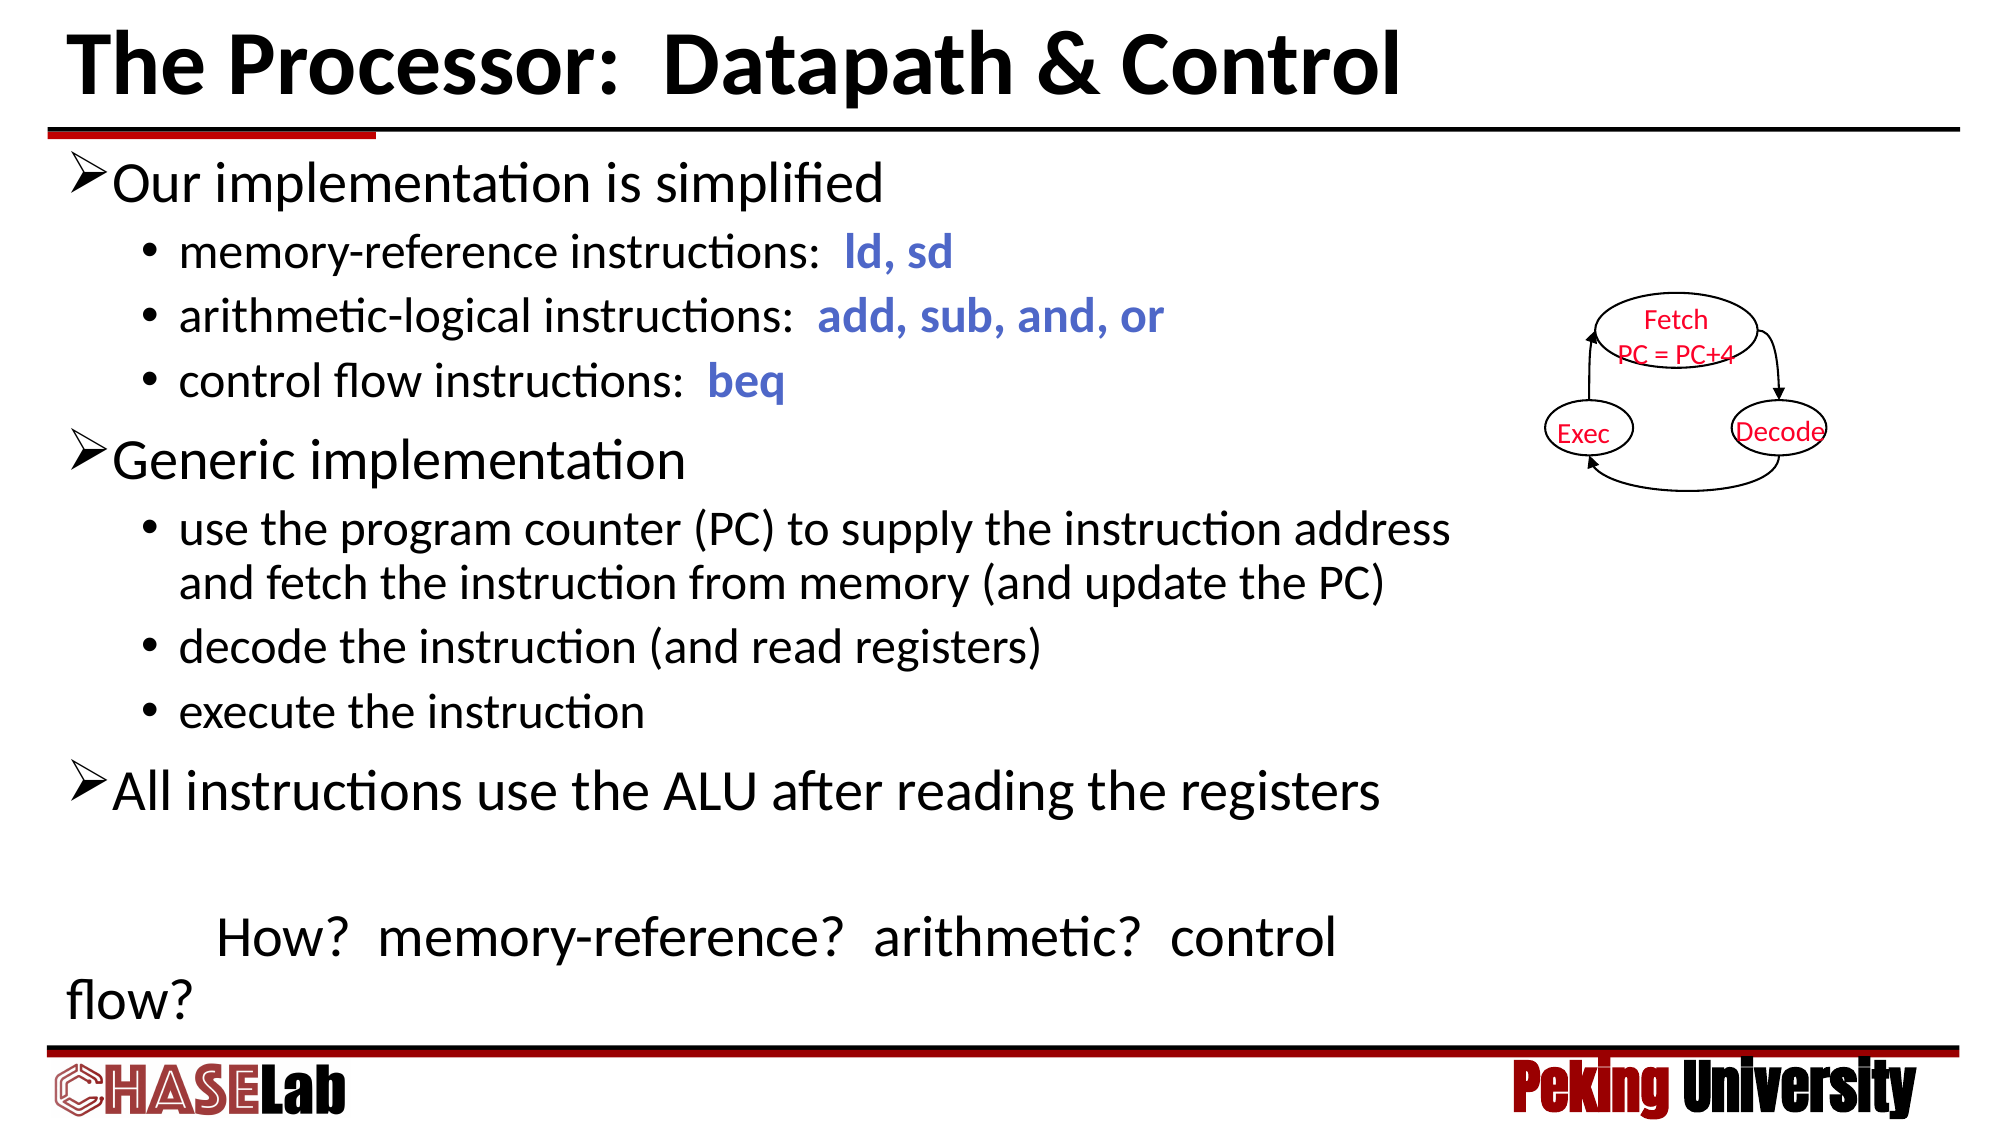

# The Processor:  Datapath & Control
Our implementation is simplified
memory-reference instructions:  ld, sd
arithmetic-logical instructions:  add, sub, and, or
control flow instructions:  beq
Generic implementation
use the program counter (PC) to supply the instruction address and fetch the instruction from memory (and update the PC)
decode the instruction (and read registers)
execute the instruction
All instructions use the ALU after reading the registers
	How?  memory-reference?  arithmetic?  control flow?

Fetch
PC = PC+4

Decode
Exec